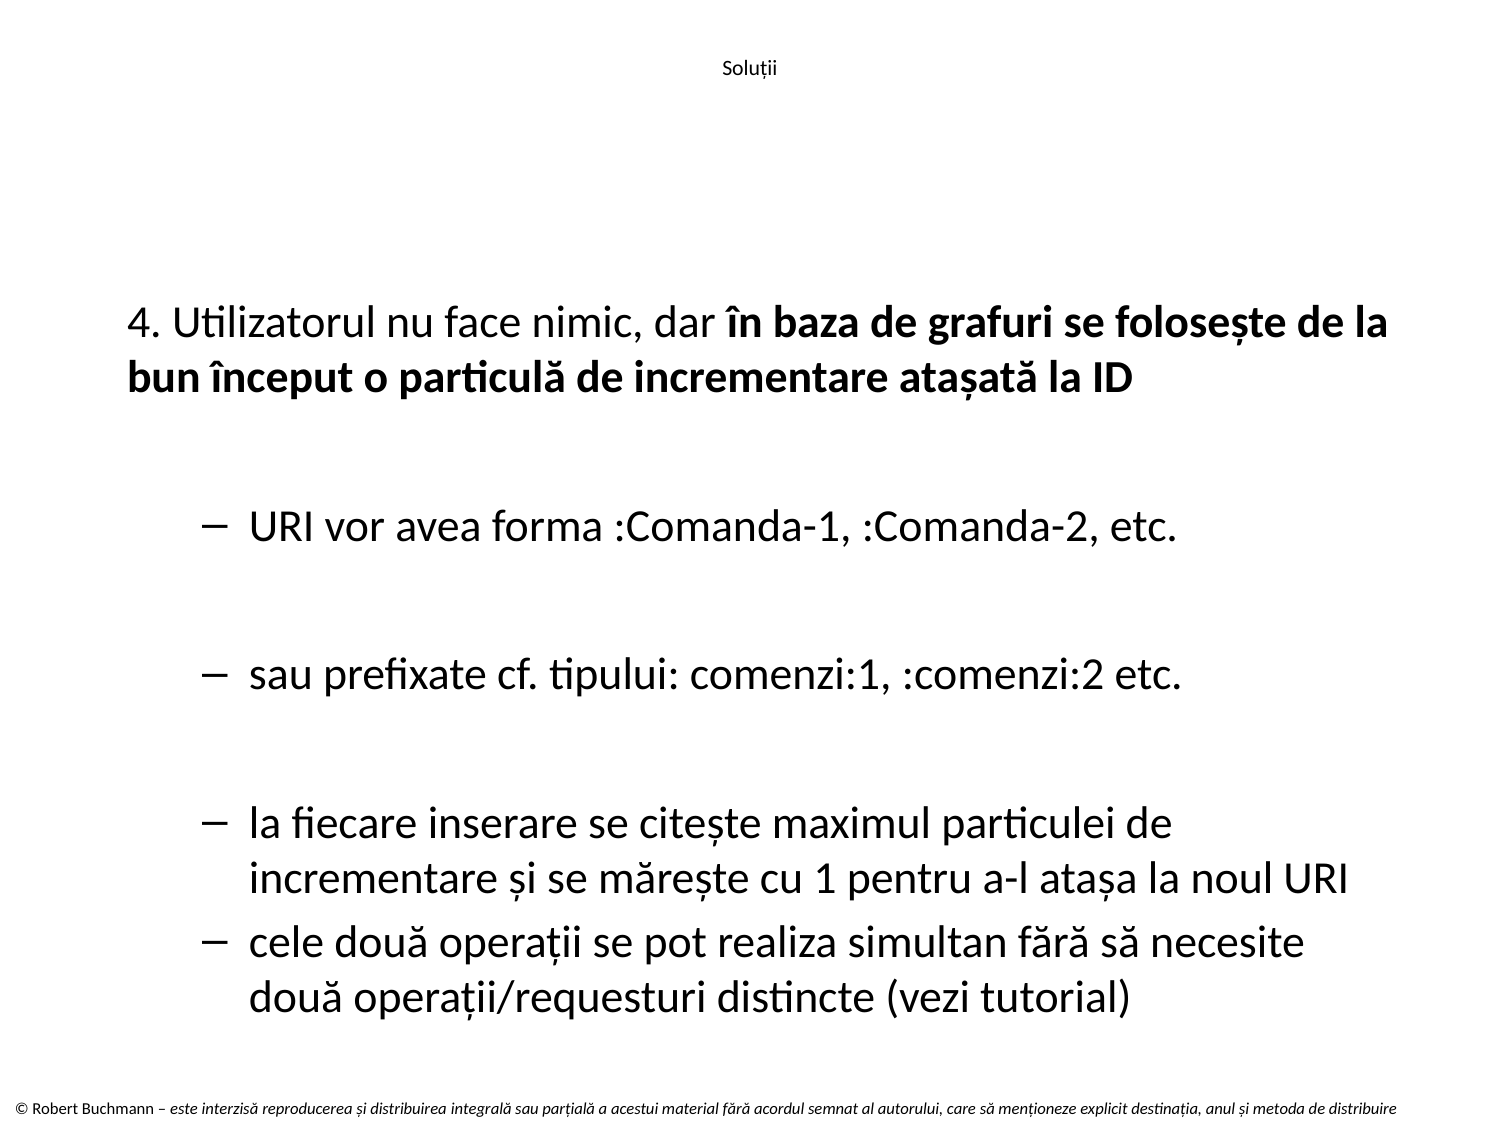

# Soluții

4. Utilizatorul nu face nimic, dar în baza de grafuri se folosește de la bun început o particulă de incrementare atașată la ID

URI vor avea forma :Comanda-1, :Comanda-2, etc.

sau prefixate cf. tipului: comenzi:1, :comenzi:2 etc.

la fiecare inserare se citește maximul particulei de incrementare și se mărește cu 1 pentru a-l atașa la noul URI
cele două operații se pot realiza simultan fără să necesite două operații/requesturi distincte (vezi tutorial)